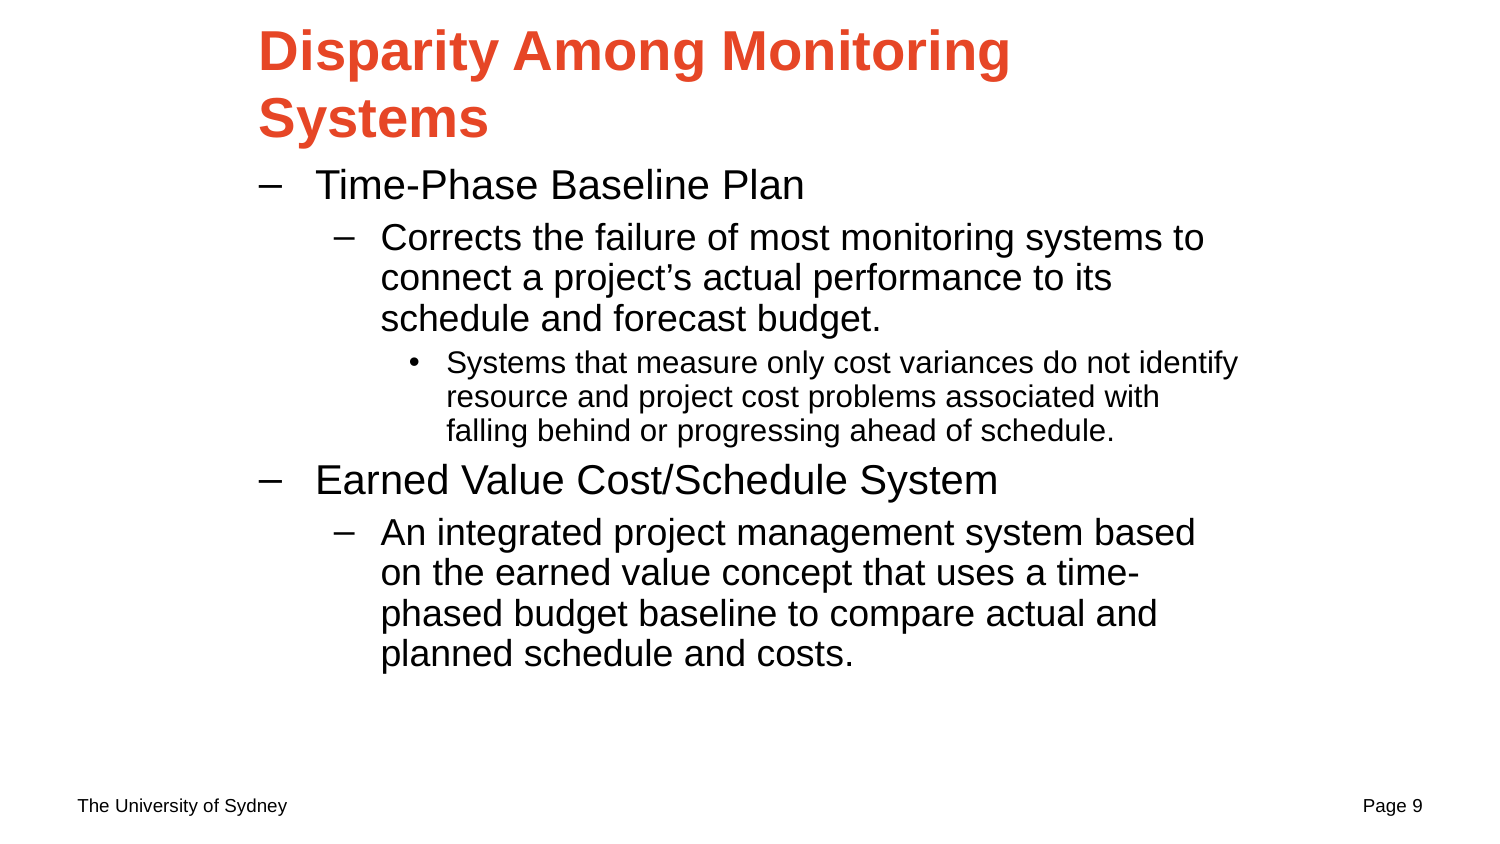

# Disparity Among Monitoring Systems
Time-Phase Baseline Plan
Corrects the failure of most monitoring systems to connect a project’s actual performance to its schedule and forecast budget.
Systems that measure only cost variances do not identify resource and project cost problems associated with falling behind or progressing ahead of schedule.
Earned Value Cost/Schedule System
An integrated project management system based on the earned value concept that uses a time-phased budget baseline to compare actual and planned schedule and costs.